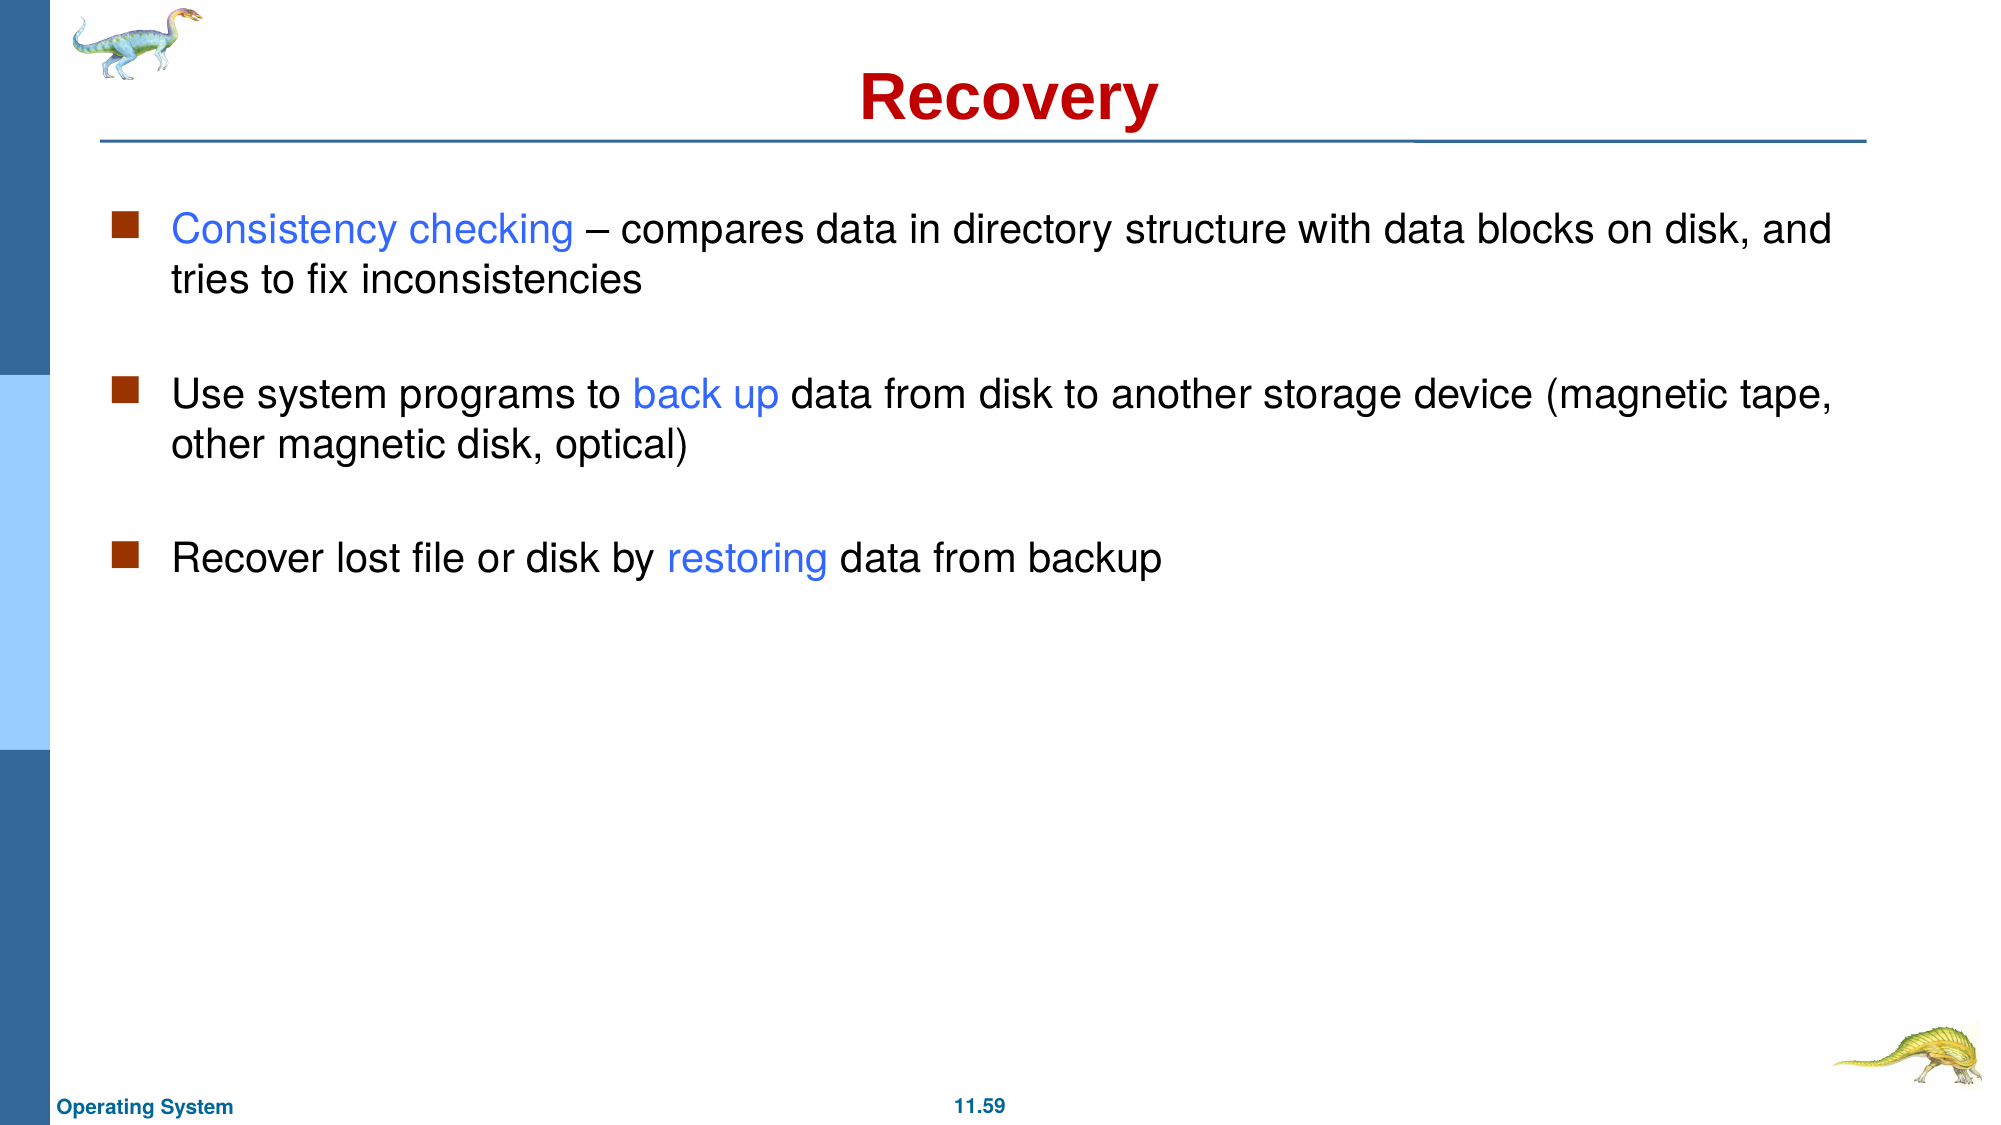

# Recovery
Consistency checking – compares data in directory structure with data blocks on disk, and tries to fix inconsistencies
Use system programs to back up data from disk to another storage device (magnetic tape, other magnetic disk, optical)
Recover lost file or disk by restoring data from backup